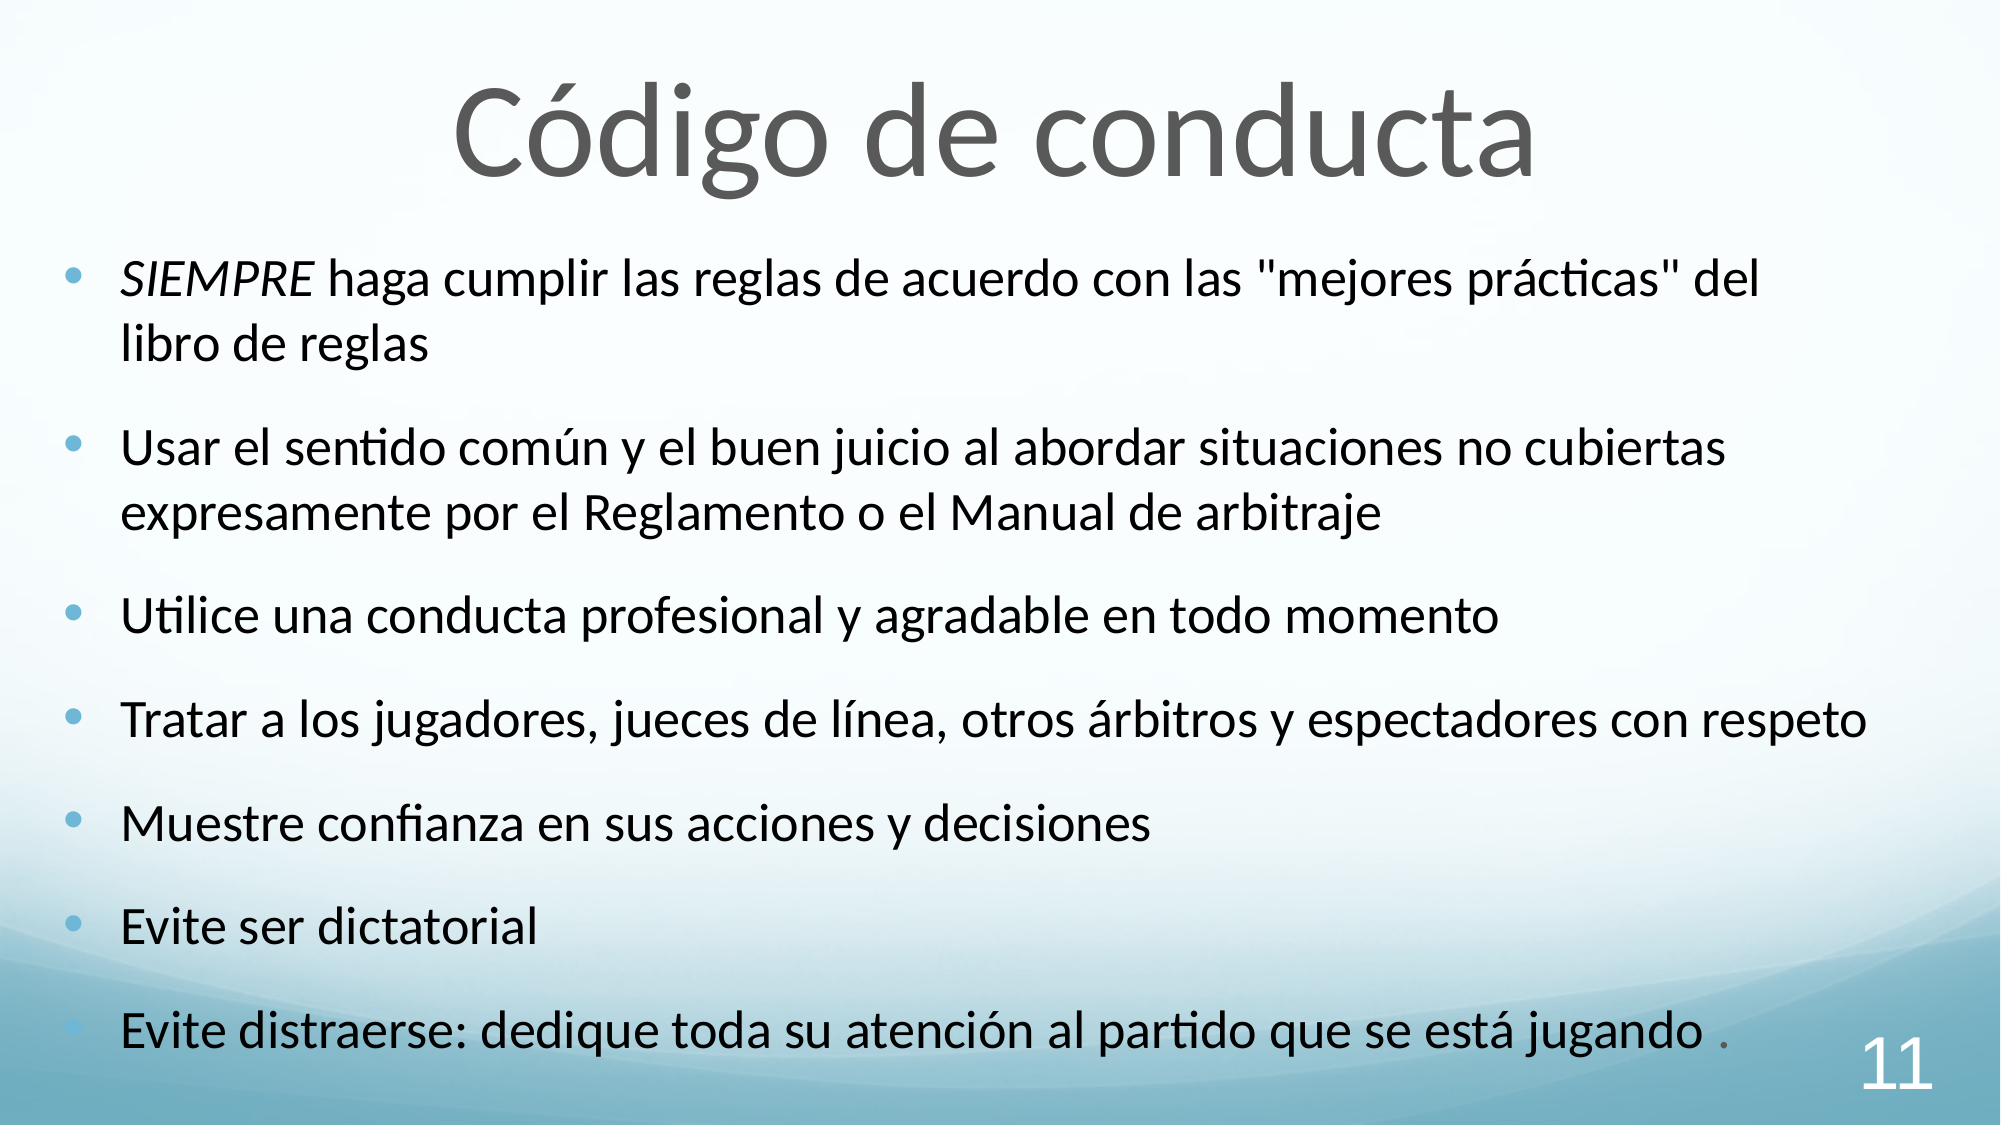

Código de conducta
SIEMPRE haga cumplir las reglas de acuerdo con las "mejores prácticas" del libro de reglas
Usar el sentido común y el buen juicio al abordar situaciones no cubiertas expresamente por el Reglamento o el Manual de arbitraje
Utilice una conducta profesional y agradable en todo momento
Tratar a los jugadores, jueces de línea, otros árbitros y espectadores con respeto
Muestre confianza en sus acciones y decisiones
Evite ser dictatorial
Evite distraerse: dedique toda su atención al partido que se está jugando .

11